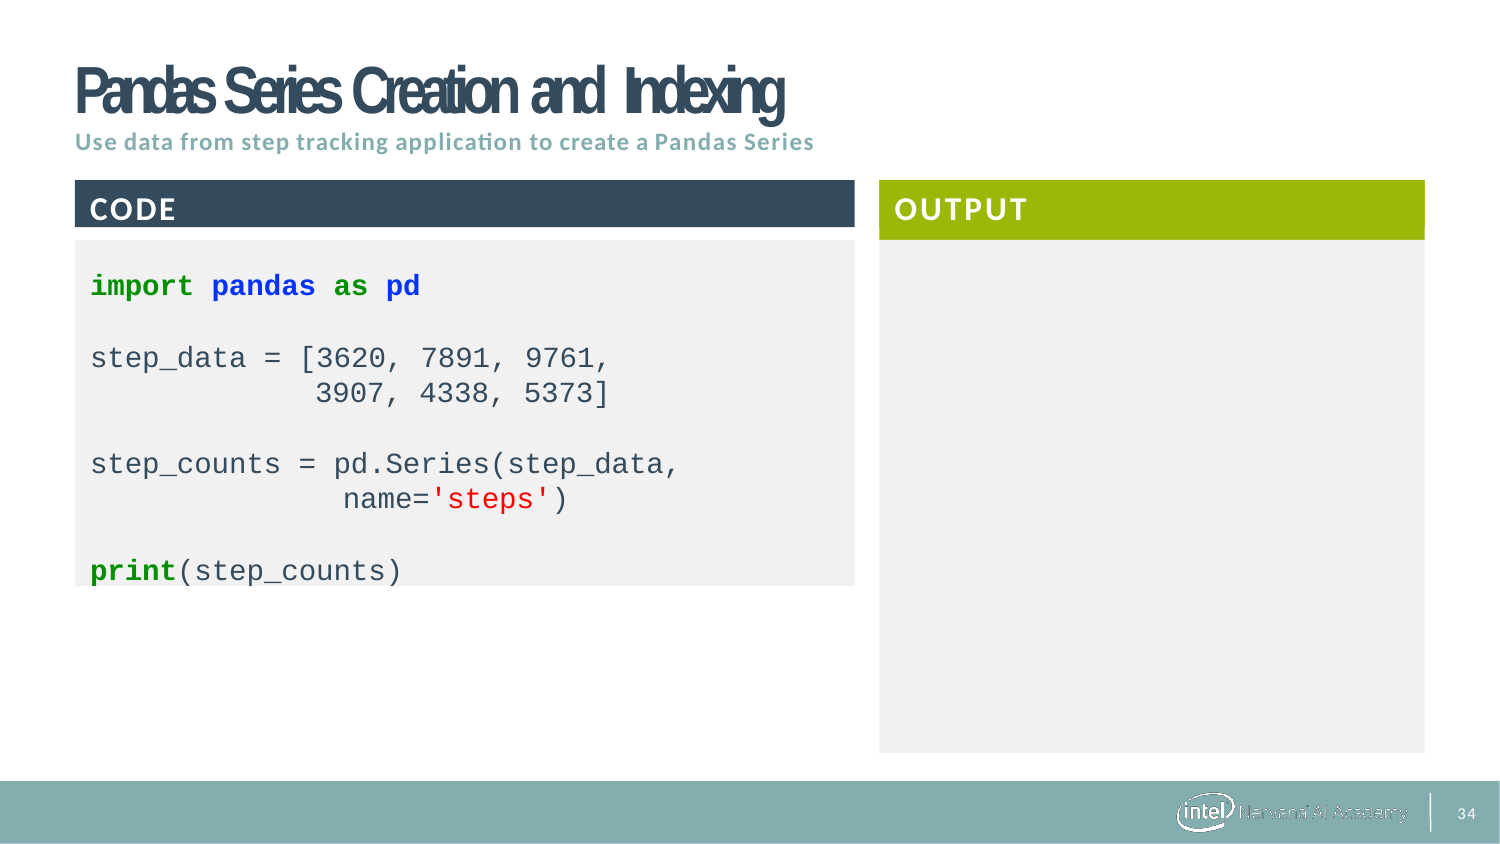

# Pandas Series Creation and Indexing
Use data from step tracking application to create a Pandas Series
CODE

OUTPUT
import pandas as pd

step_data = [3620, 7891, 9761,
3907, 4338, 5373]

step_counts = pd.Series(step_data,
name='steps')

print(step_counts)

34